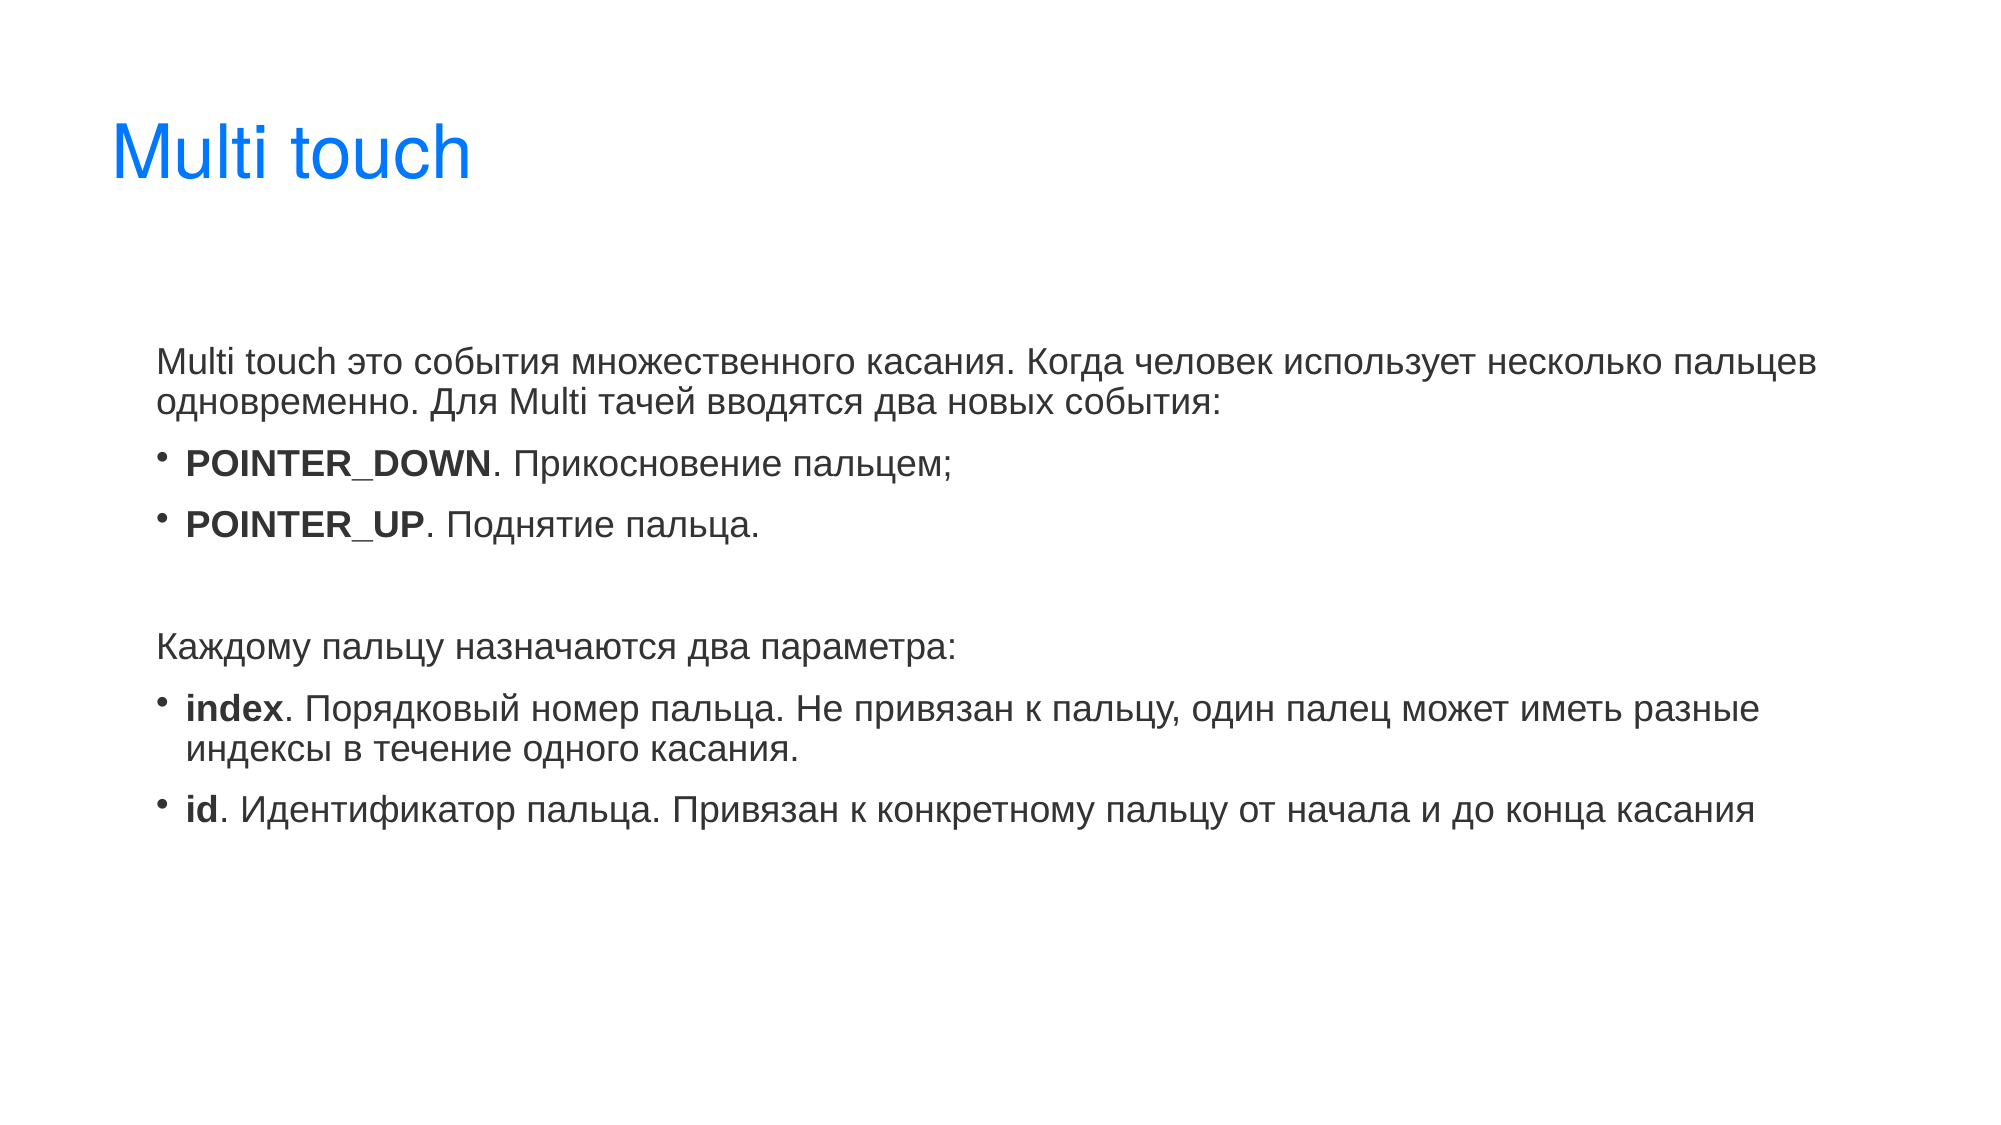

# Multi touch
Multi touch это события множественного касания. Когда человек использует несколько пальцев одновременно. Для Multi тачей вводятся два новых события:
POINTER_DOWN. Прикосновение пальцем;
POINTER_UP. Поднятие пальца.

Каждому пальцу назначаются два параметра:
index. Порядковый номер пальца. Не привязан к пальцу, один палец может иметь разные индексы в течение одного касания.
id. Идентификатор пальца. Привязан к конкретному пальцу от начала и до конца касания